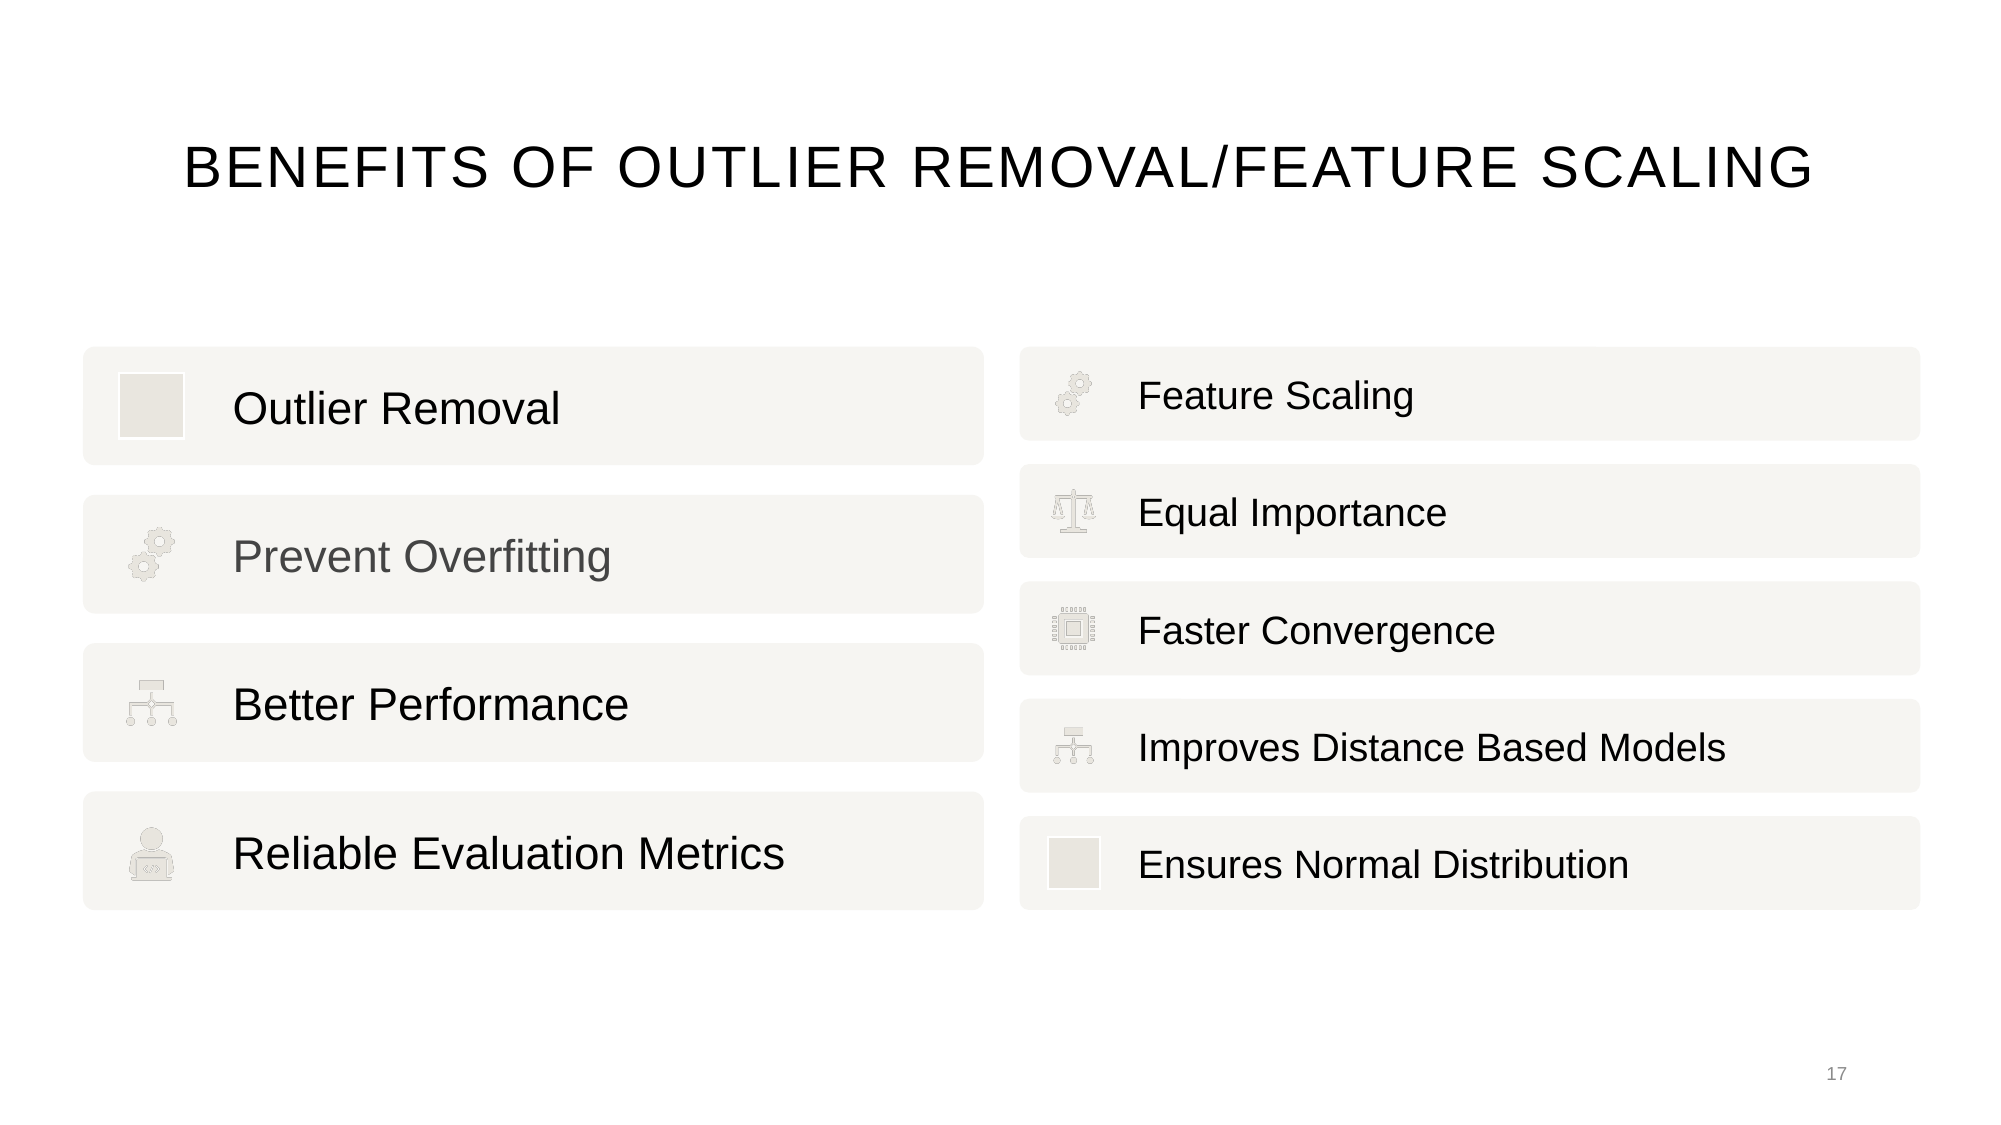

# Benefits of Outlier Removal/Feature Scaling
Outlier Removal
Prevent Overfitting
Better Performance
Reliable Evaluation Metrics
Feature Scaling
Equal Importance
Faster Convergence
Improves Distance Based Models
Ensures Normal Distribution
17